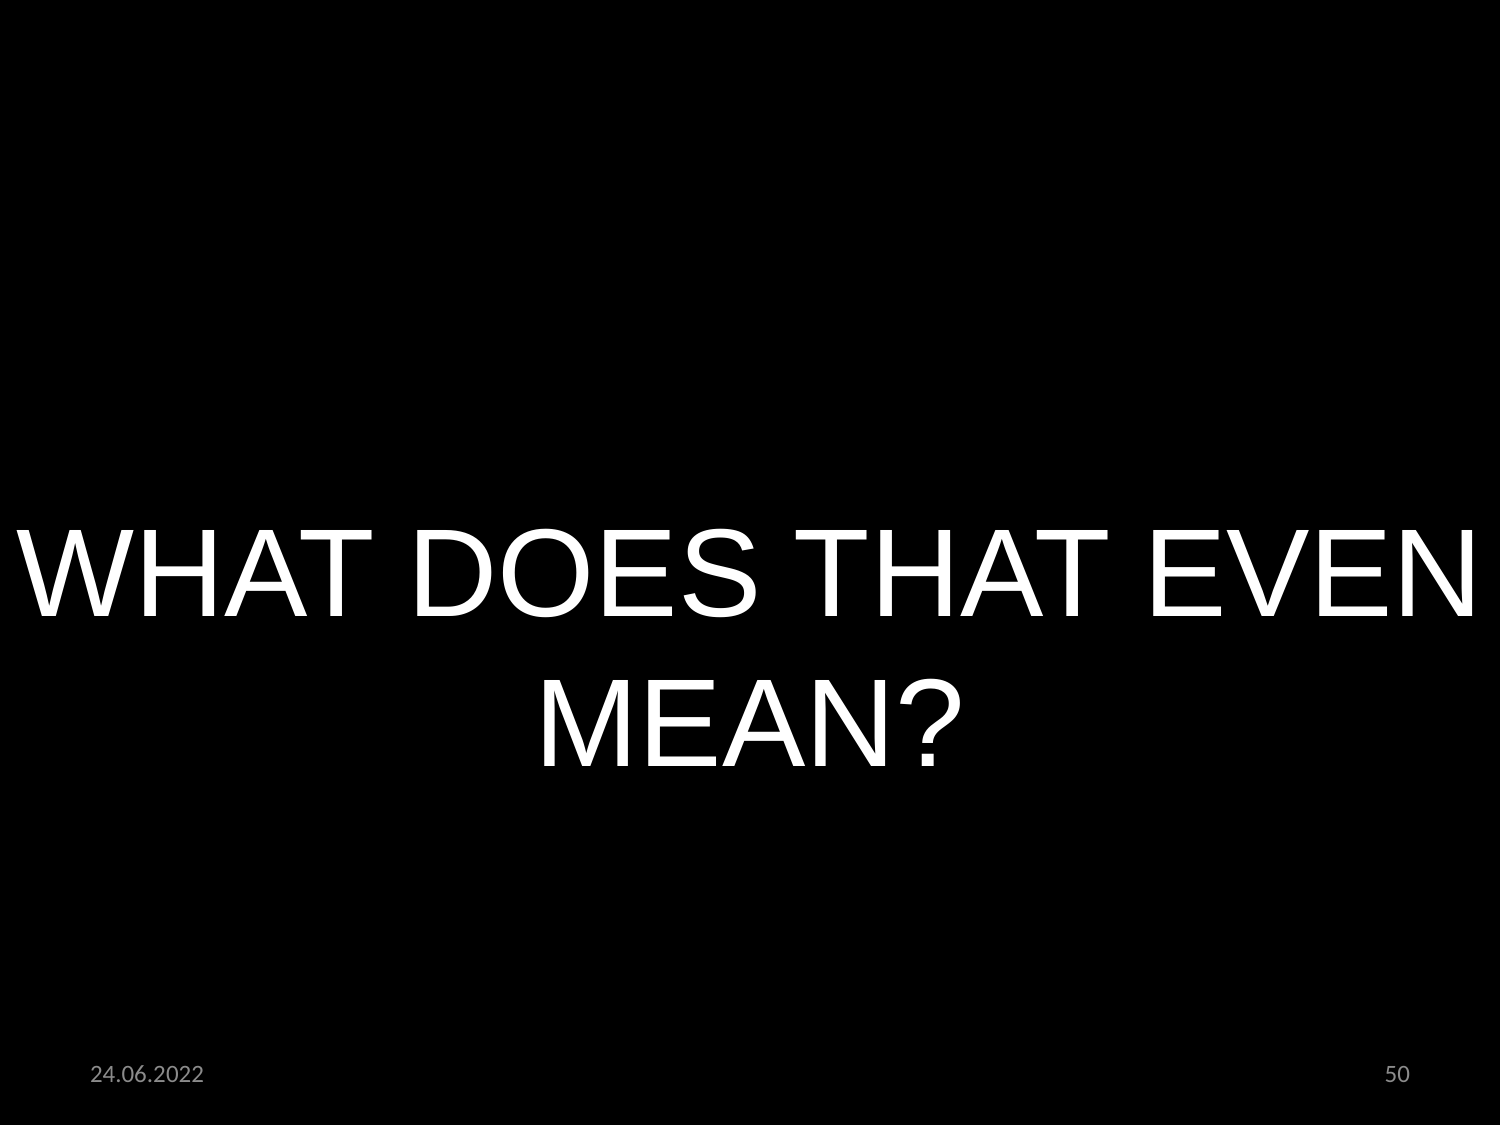

WHAT DOES THAT EVEN MEAN?
24.06.2022
50